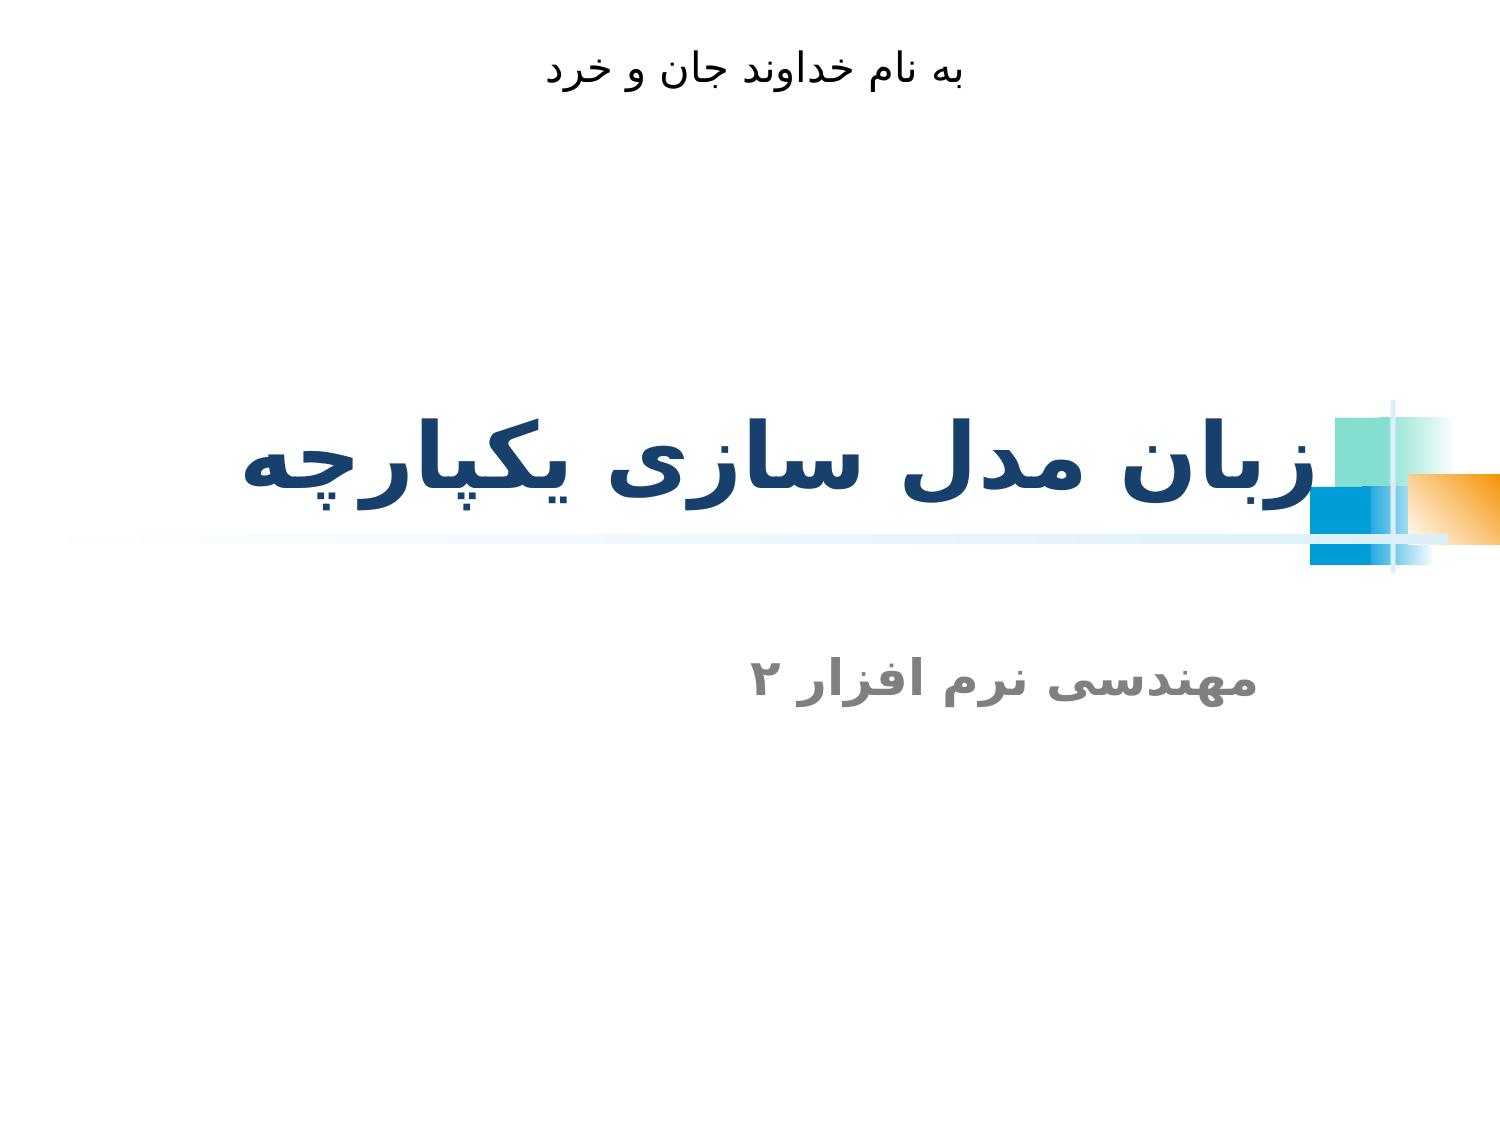

# زبان مدل سازی یکپارچه
مهندسی نرم افزار ۲